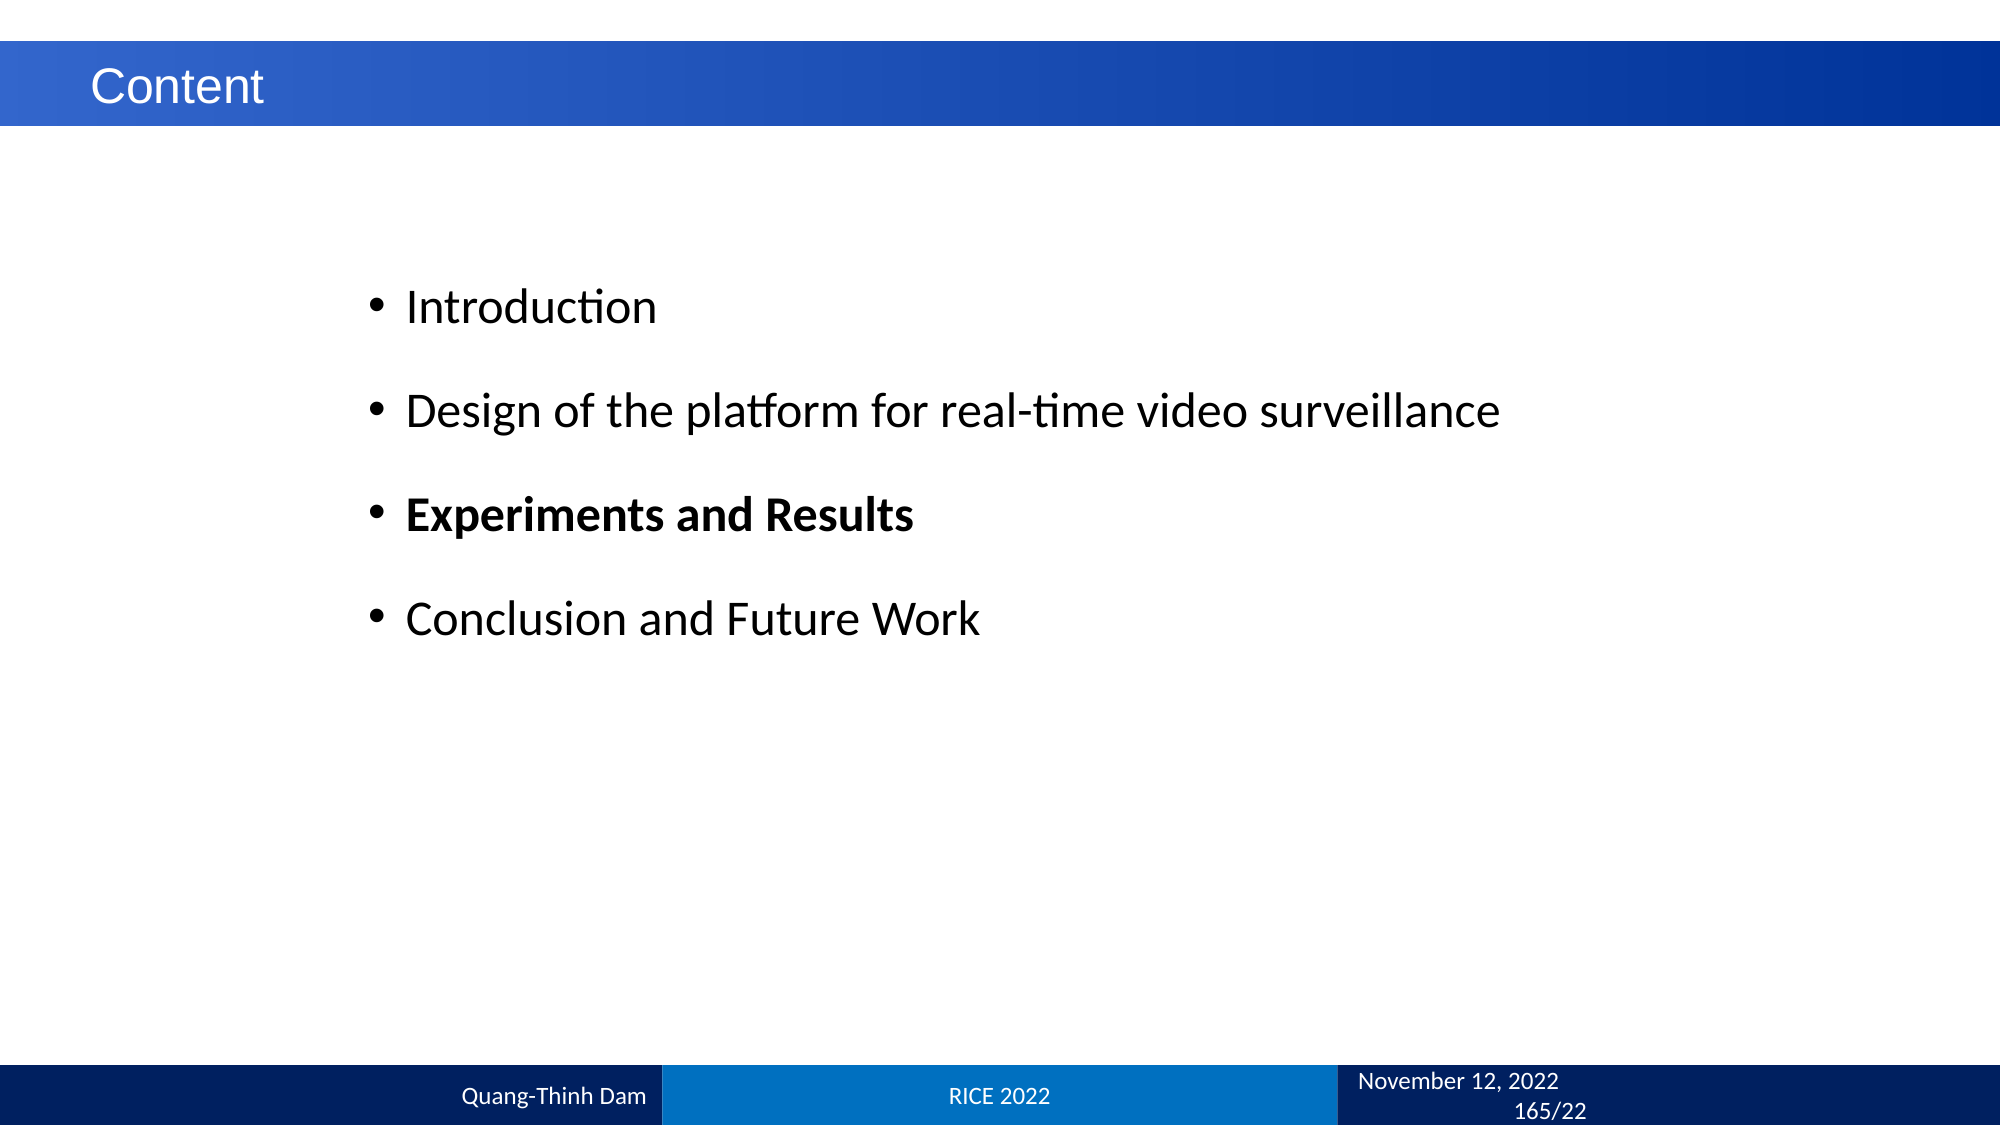

# Content
Introduction
Design of the platform for real-time video surveillance
Experiments and Results
Conclusion and Future Work
RICE 2022
 November 12, 2022 			                                  165/22
Quang-Thinh Dam